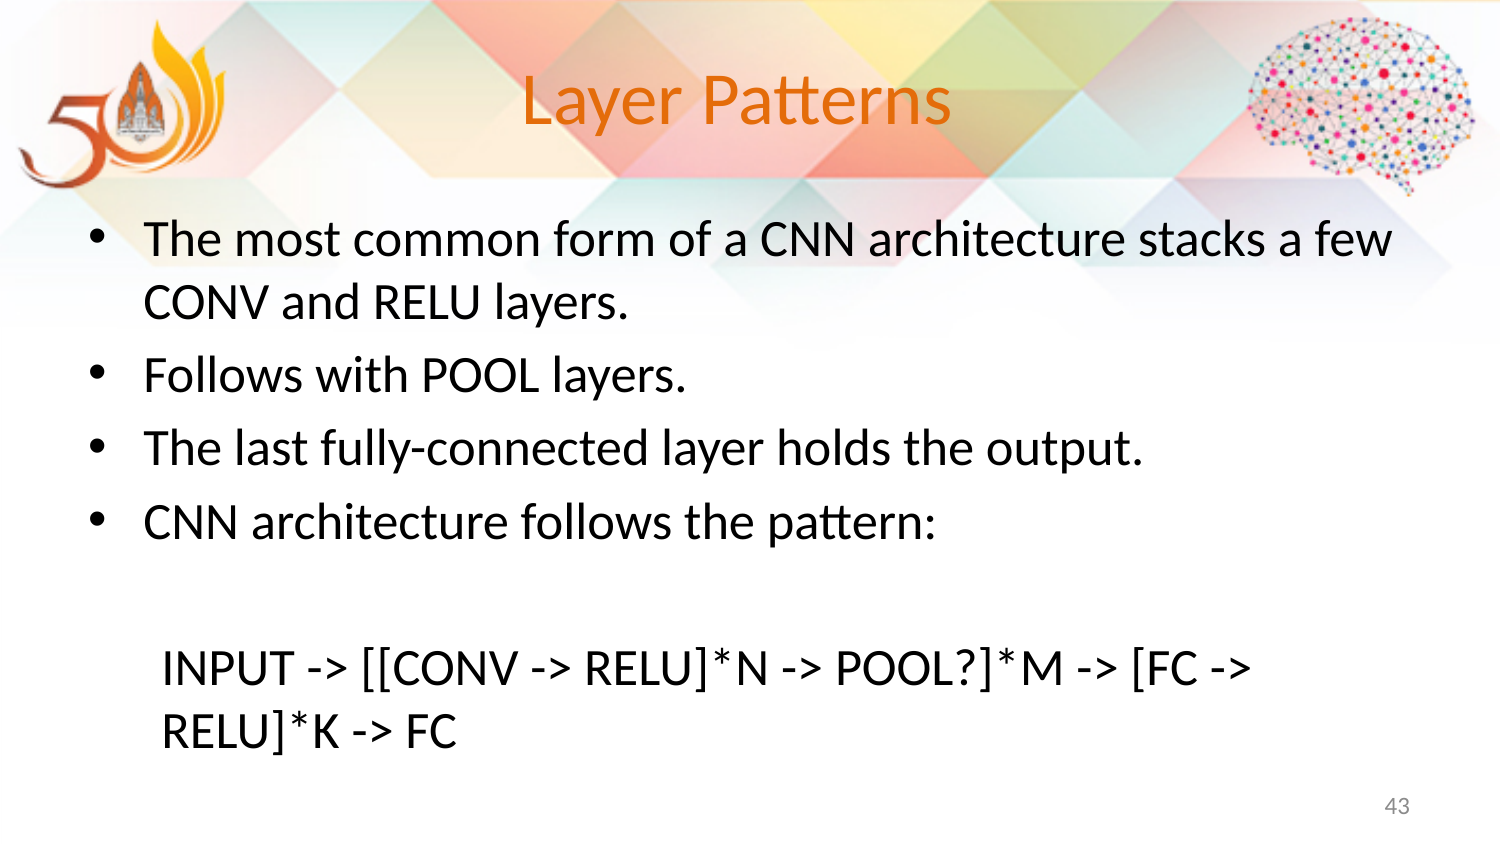

# Layer Patterns
The most common form of a CNN architecture stacks a few CONV and RELU layers.
Follows with POOL layers.
The last fully-connected layer holds the output.
CNN architecture follows the pattern:

INPUT -> [[CONV -> RELU]*N -> POOL?]*M -> [FC -> RELU]*K -> FC

43